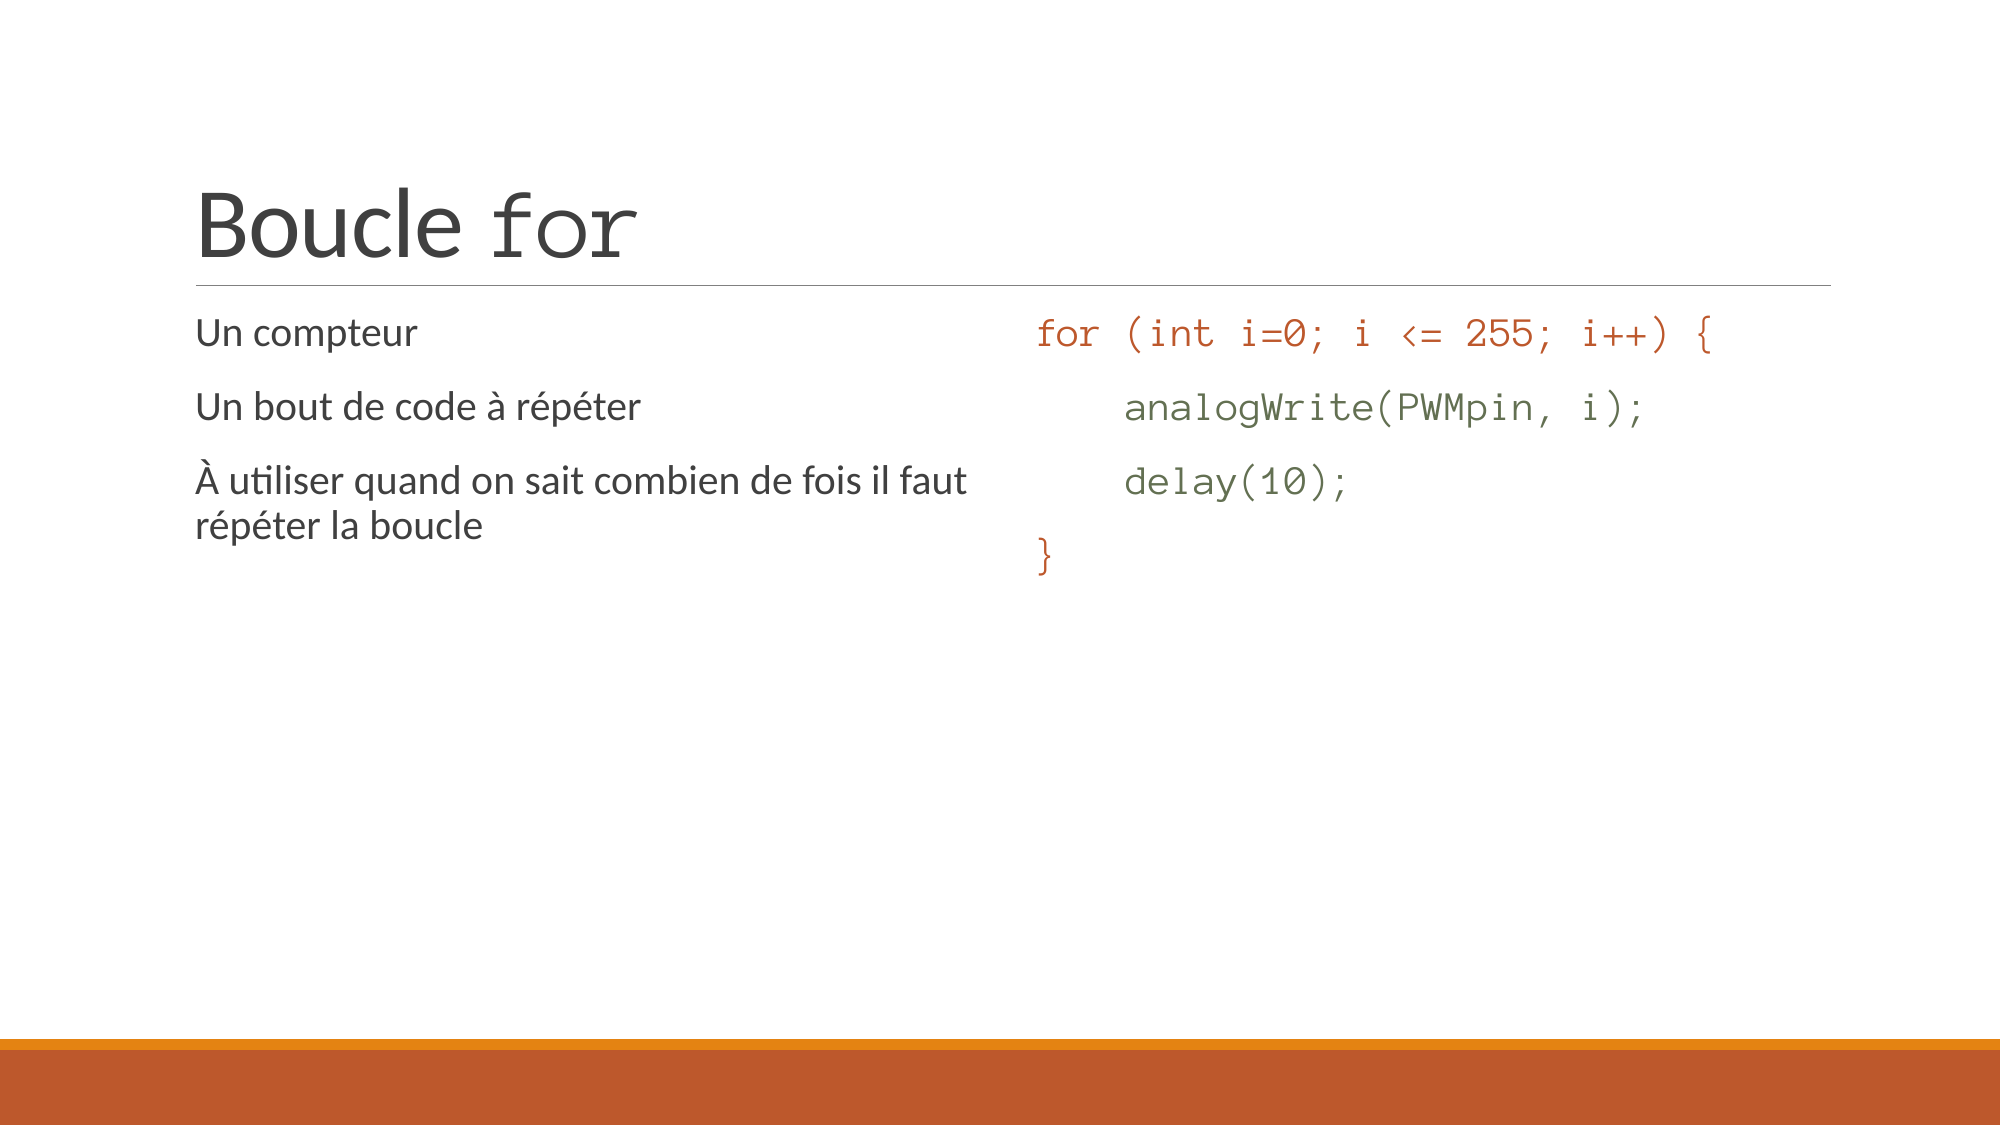

# Boucle for
Un compteur
Un bout de code à répéter
À utiliser quand on sait combien de fois il faut répéter la boucle
for (int i=0; i <= 255; i++) {
    analogWrite(PWMpin, i);
    delay(10);
}